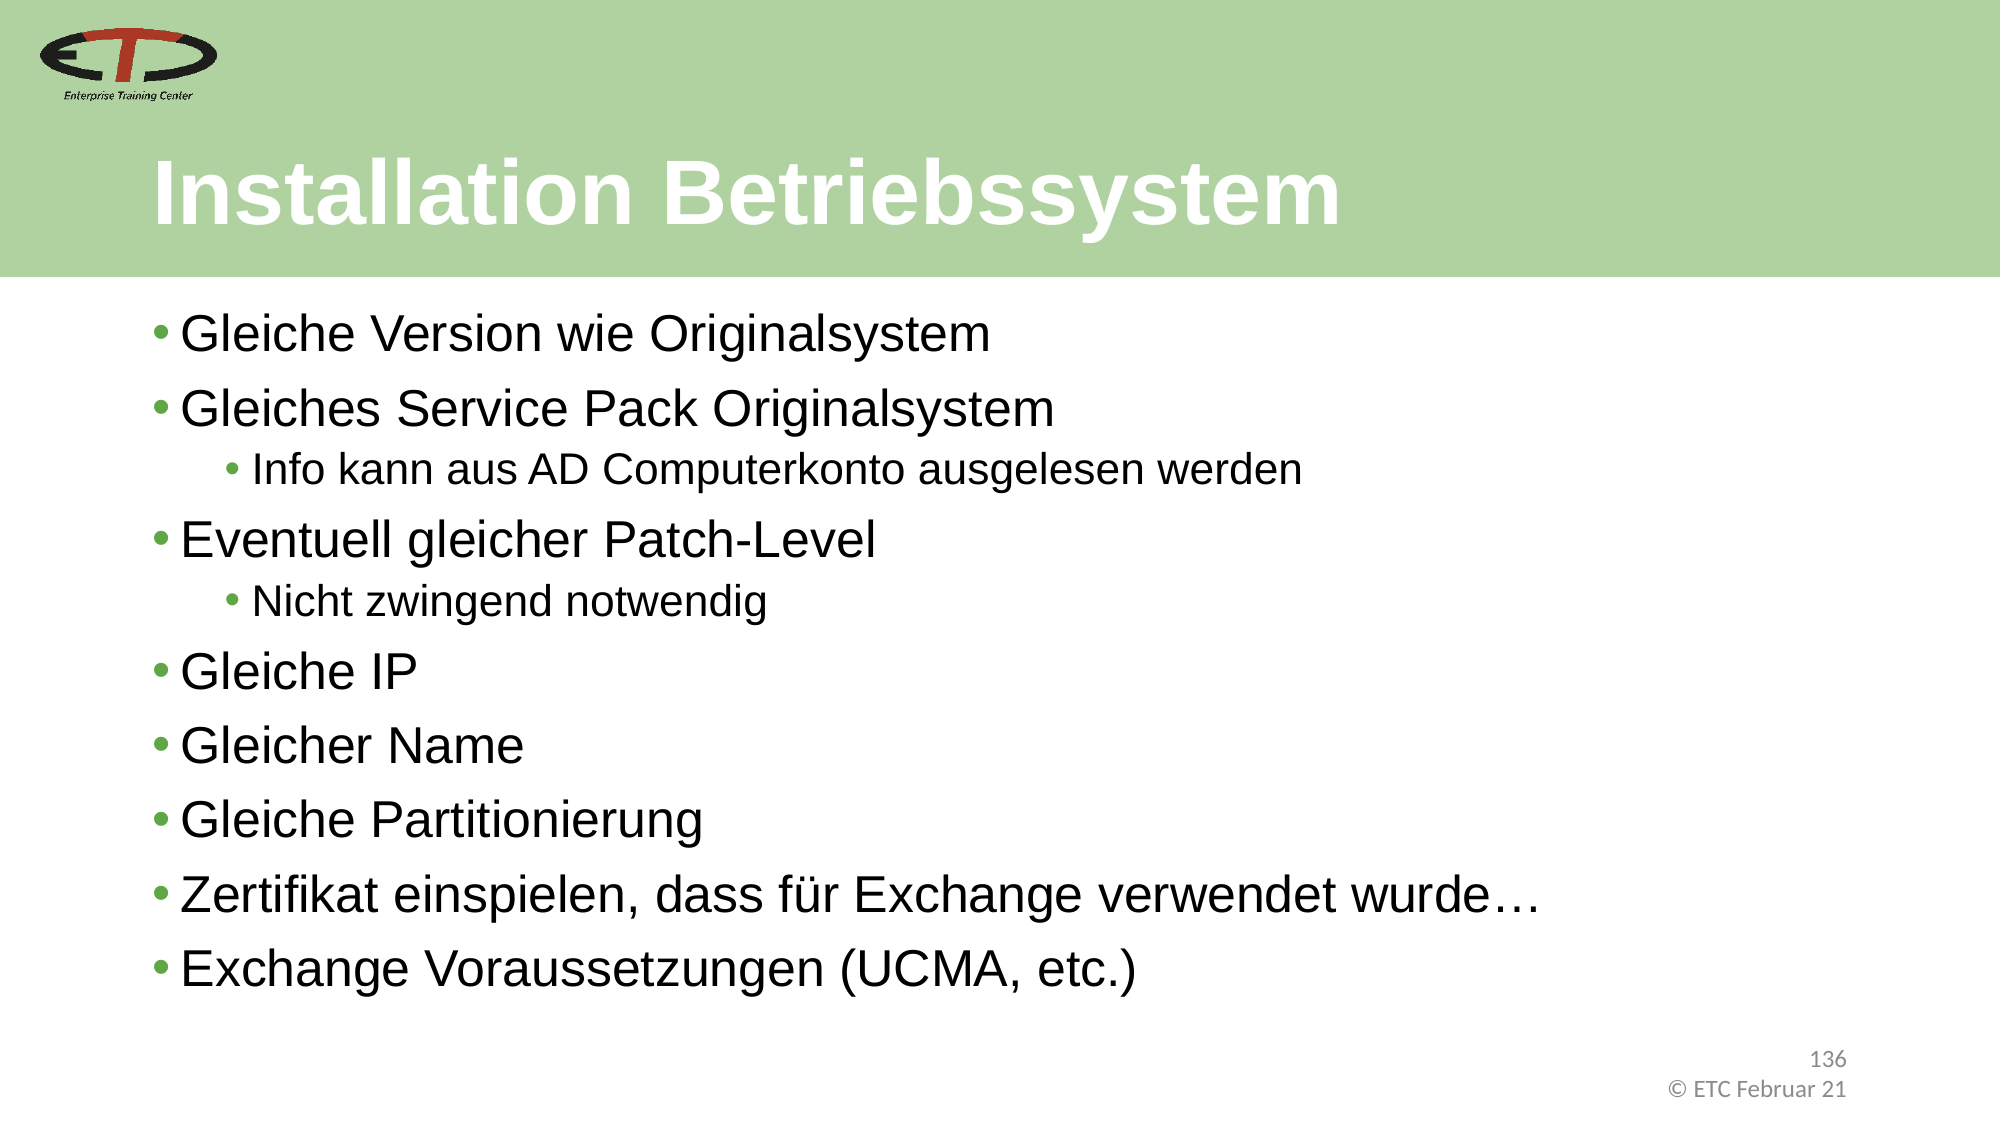

# Installation Betriebssystem
Gleiche Version wie Originalsystem
Gleiches Service Pack Originalsystem
Info kann aus AD Computerkonto ausgelesen werden
Eventuell gleicher Patch-Level
Nicht zwingend notwendig
Gleiche IP
Gleicher Name
Gleiche Partitionierung
Zertifikat einspielen, dass für Exchange verwendet wurde…
Exchange Voraussetzungen (UCMA, etc.)
136
 © ETC Februar 21